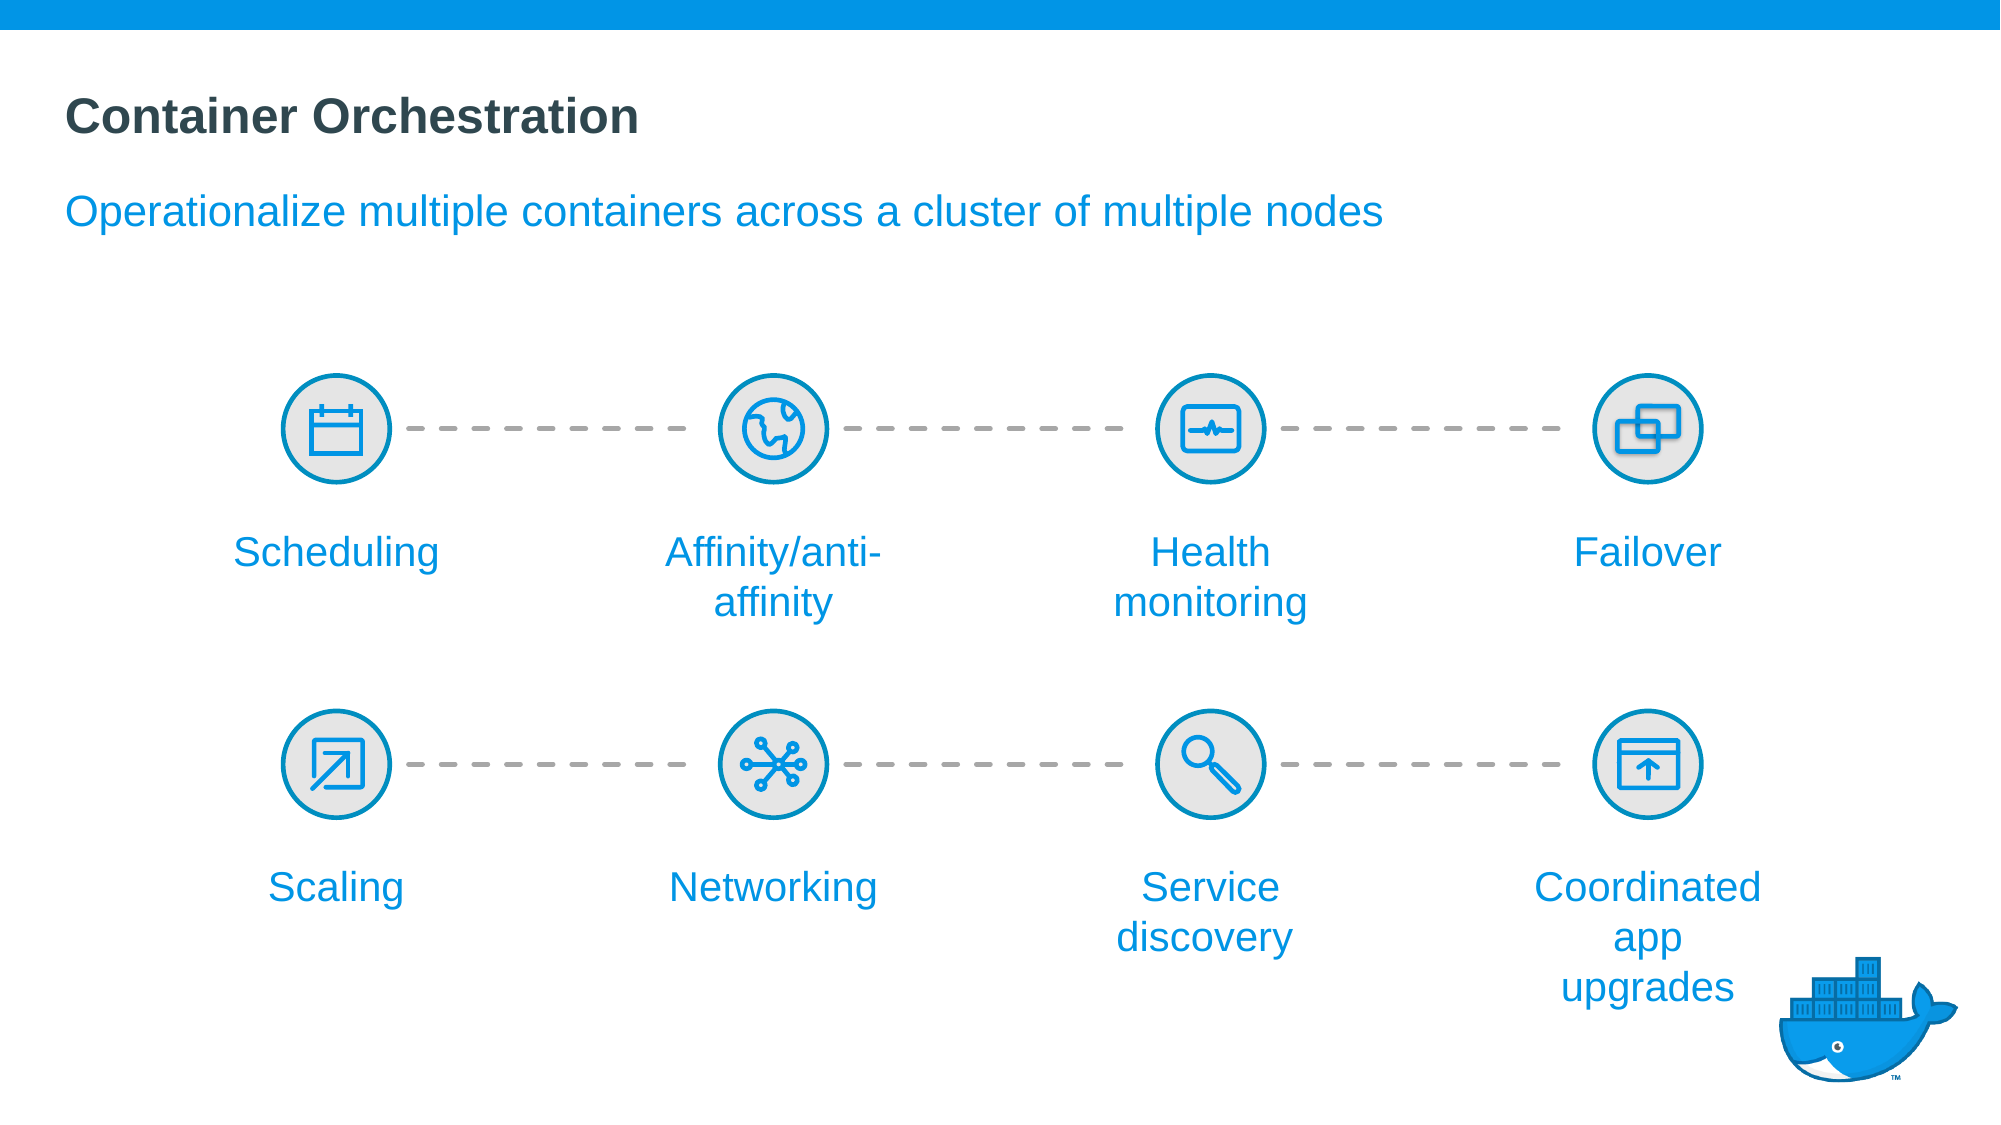

# Container Orchestration
Operationalize multiple containers across a cluster of multiple nodes

Scheduling
Affinity/anti-affinity
Health monitoring
Failover

Scaling
Networking
Service discovery
Coordinated app upgrades